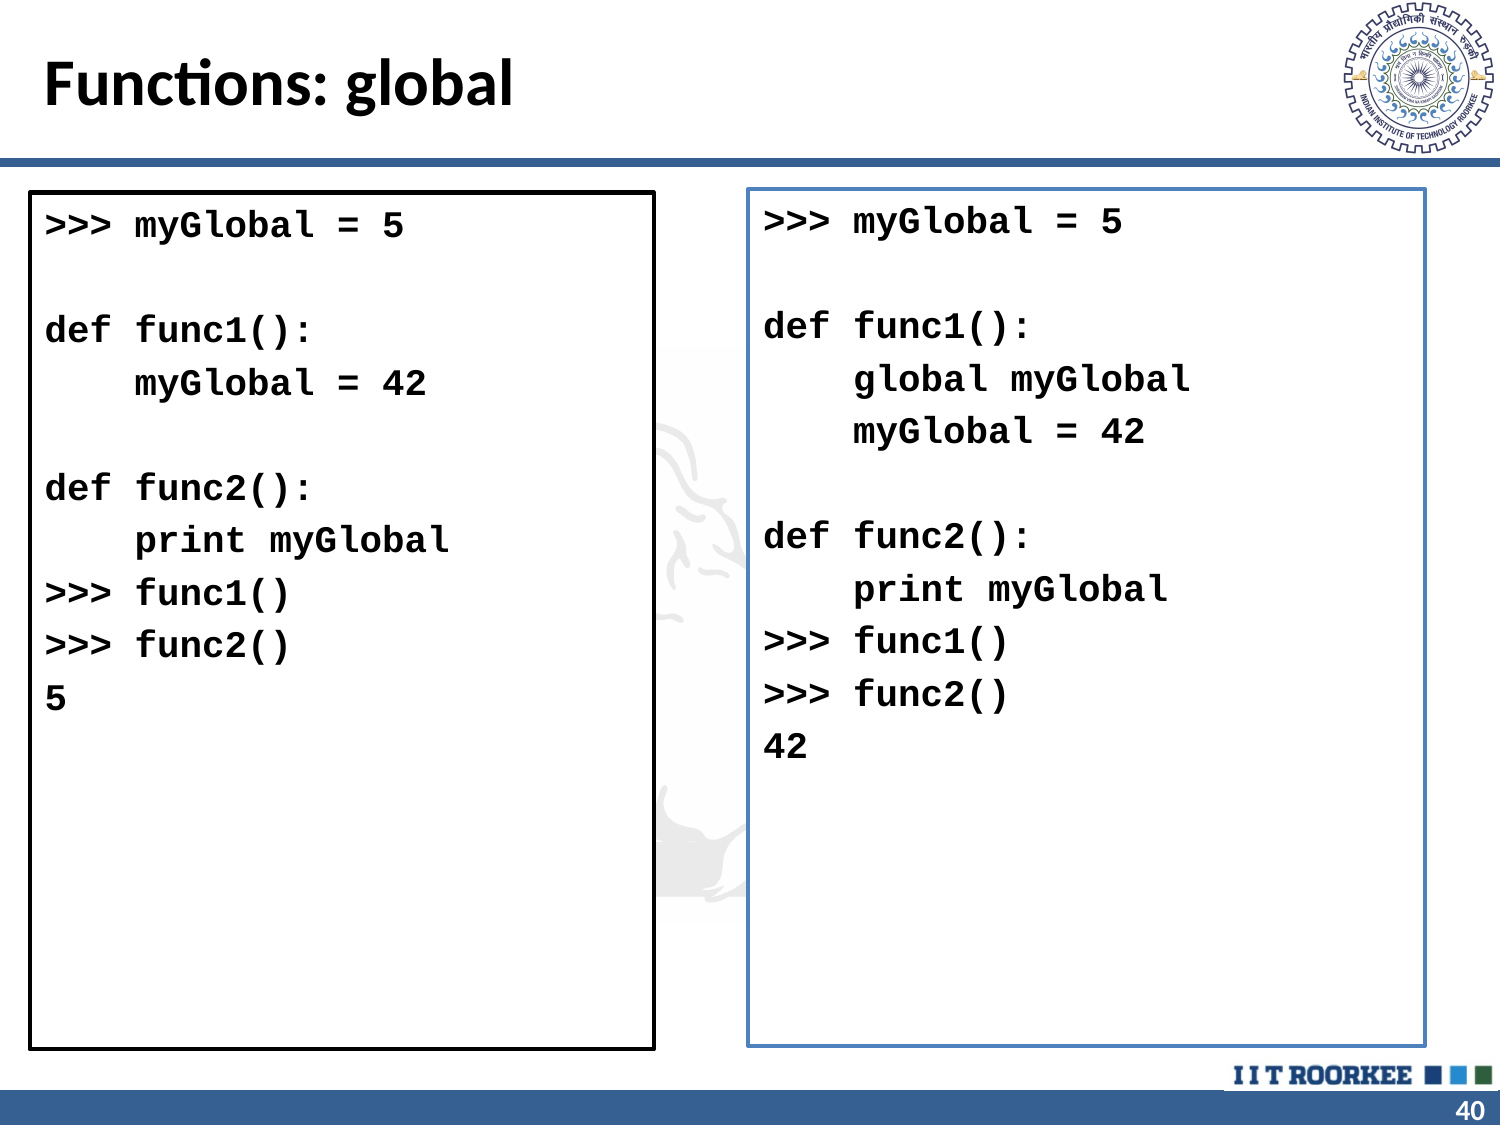

# Functions: global
>>> myGlobal = 5

def func1():
    global myGlobal
    myGlobal = 42

def func2():
    print myGlobal
>>> func1()
>>> func2()
42

>>> myGlobal = 5

def func1():
    myGlobal = 42

def func2():
    print myGlobal
>>> func1()
>>> func2()
5